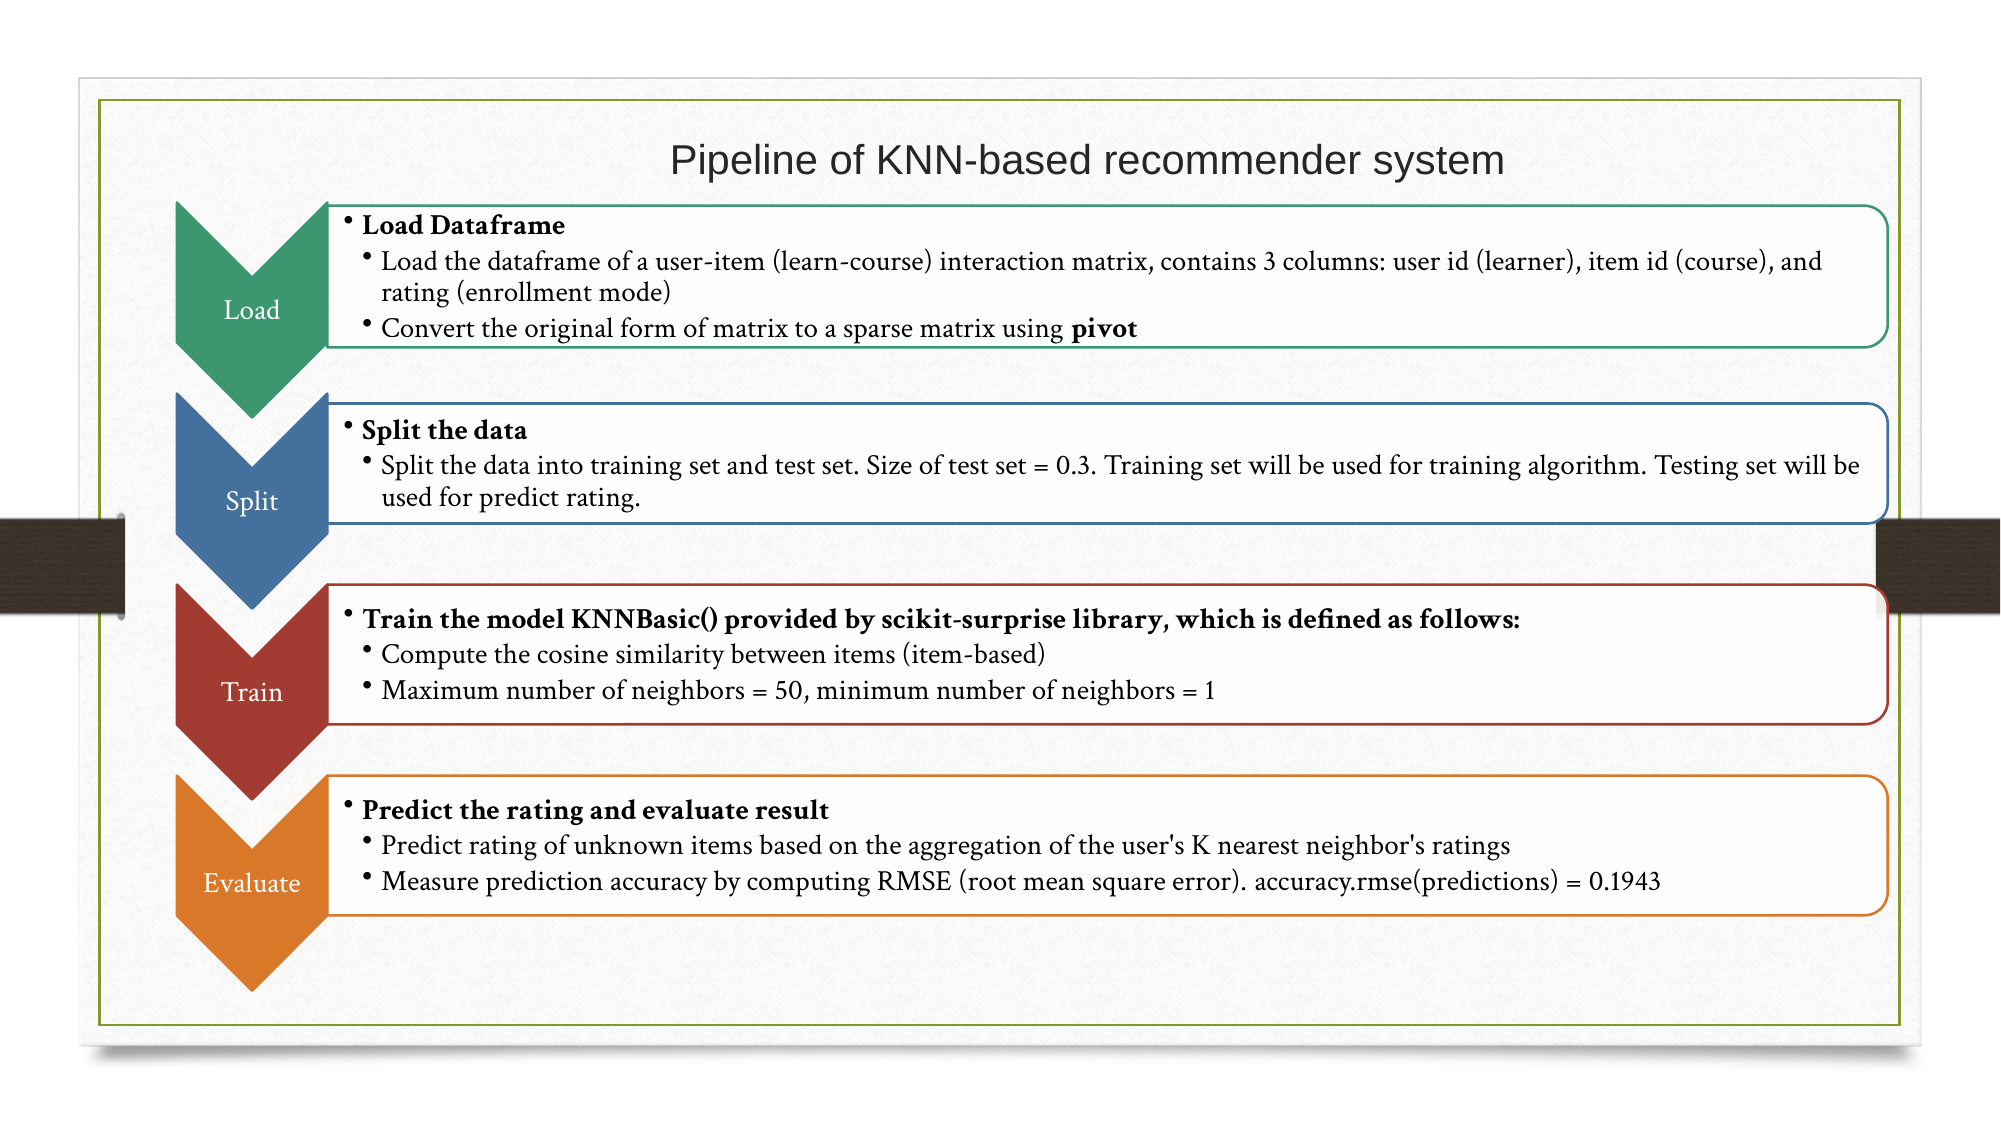

Pipeline of KNN-based recommender system
Load
Load Dataframe
Load the dataframe of a user-item (learn-course) interaction matrix, contains 3 columns: user id (learner), item id (course), and rating (enrollment mode)
Convert the original form of matrix to a sparse matrix using pivot
Split
Split the data
Split the data into training set and test set. Size of test set = 0.3. Training set will be used for training algorithm. Testing set will be used for predict rating.
Train
Train the model KNNBasic() provided by scikit-surprise library, which is defined as follows:
Compute the cosine similarity between items (item-based)
Maximum number of neighbors = 50, minimum number of neighbors = 1
Evaluate
Predict the rating and evaluate result
Predict rating of unknown items based on the aggregation of the user's K nearest neighbor's ratings
Measure prediction accuracy by computing RMSE (root mean square error). accuracy.rmse(predictions) = 0.1943